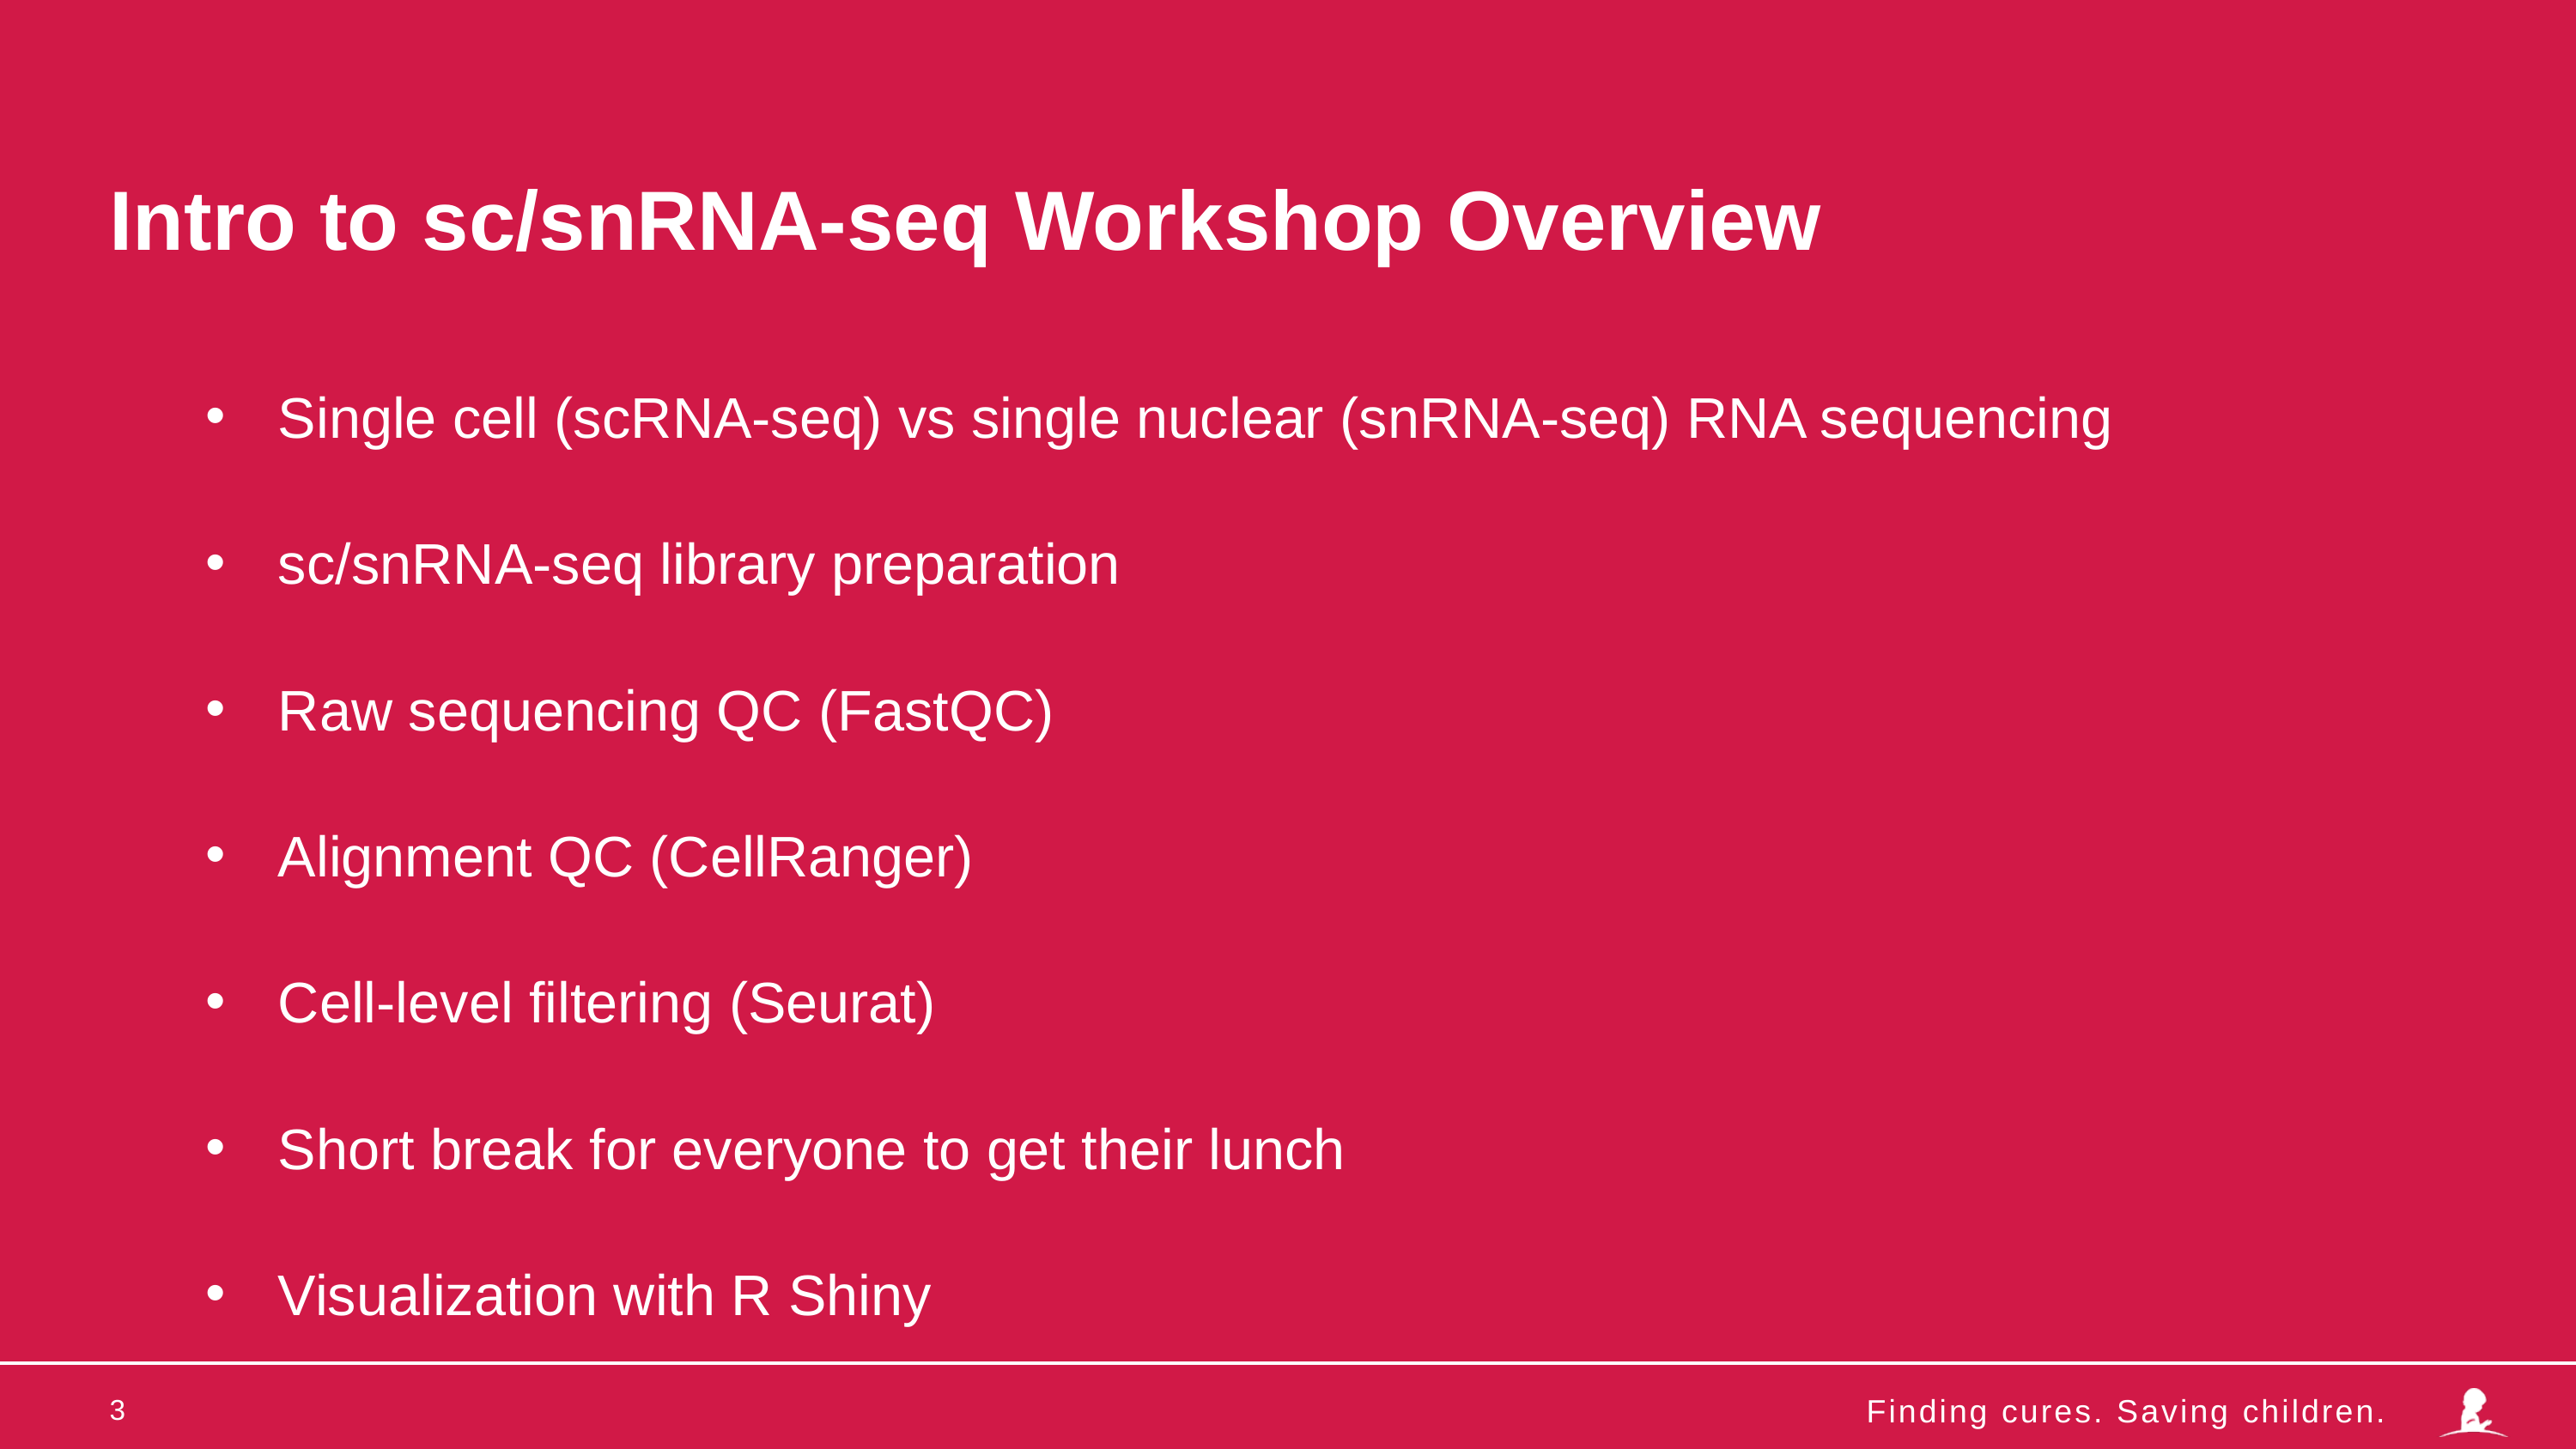

# Intro to sc/snRNA-seq Workshop Overview
Single cell (scRNA-seq) vs single nuclear (snRNA-seq) RNA sequencing
sc/snRNA-seq library preparation
Raw sequencing QC (FastQC)
Alignment QC (CellRanger)
Cell-level filtering (Seurat)
Short break for everyone to get their lunch
Visualization with R Shiny
3